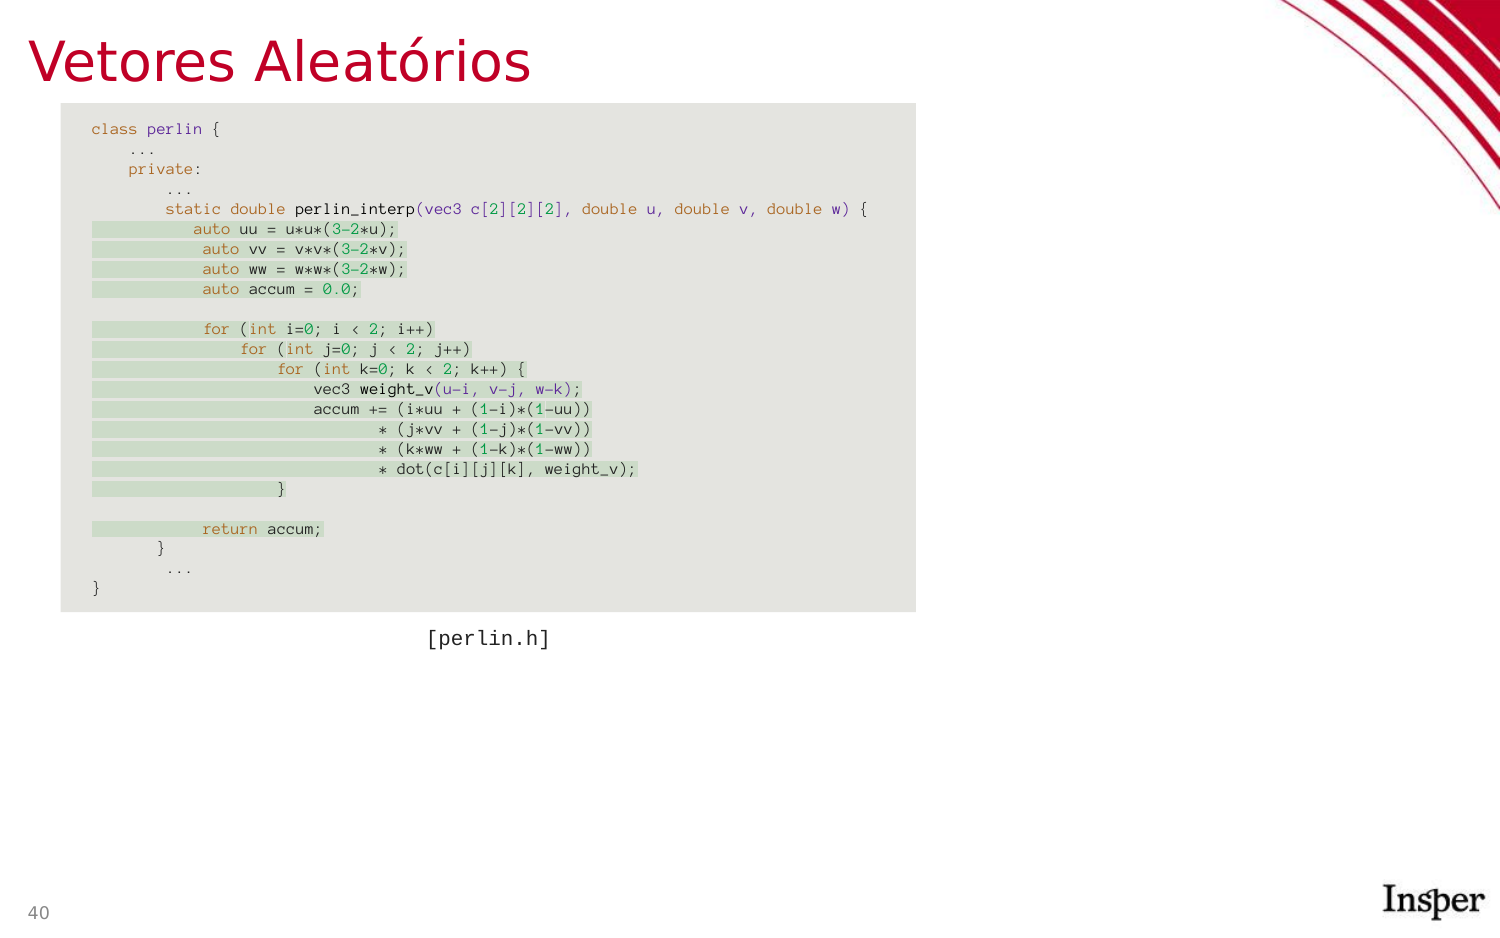

# Vetores Aleatórios
class perlin {
    ...
    private:
        ...
        static double perlin_interp(vec3 c[2][2][2], double u, double v, double w) {
           auto uu = u*u*(3-2*u);
            auto vv = v*v*(3-2*v);
            auto ww = w*w*(3-2*w);
            auto accum = 0.0;

            for (int i=0; i < 2; i++)
                for (int j=0; j < 2; j++)
                    for (int k=0; k < 2; k++) {
                        vec3 weight_v(u-i, v-j, w-k);
                        accum += (i*uu + (1-i)*(1-uu))
                               * (j*vv + (1-j)*(1-vv))
                               * (k*ww + (1-k)*(1-ww))
                               * dot(c[i][j][k], weight_v);
                    }

            return accum;
       }
        ...
}
[perlin.h]
40